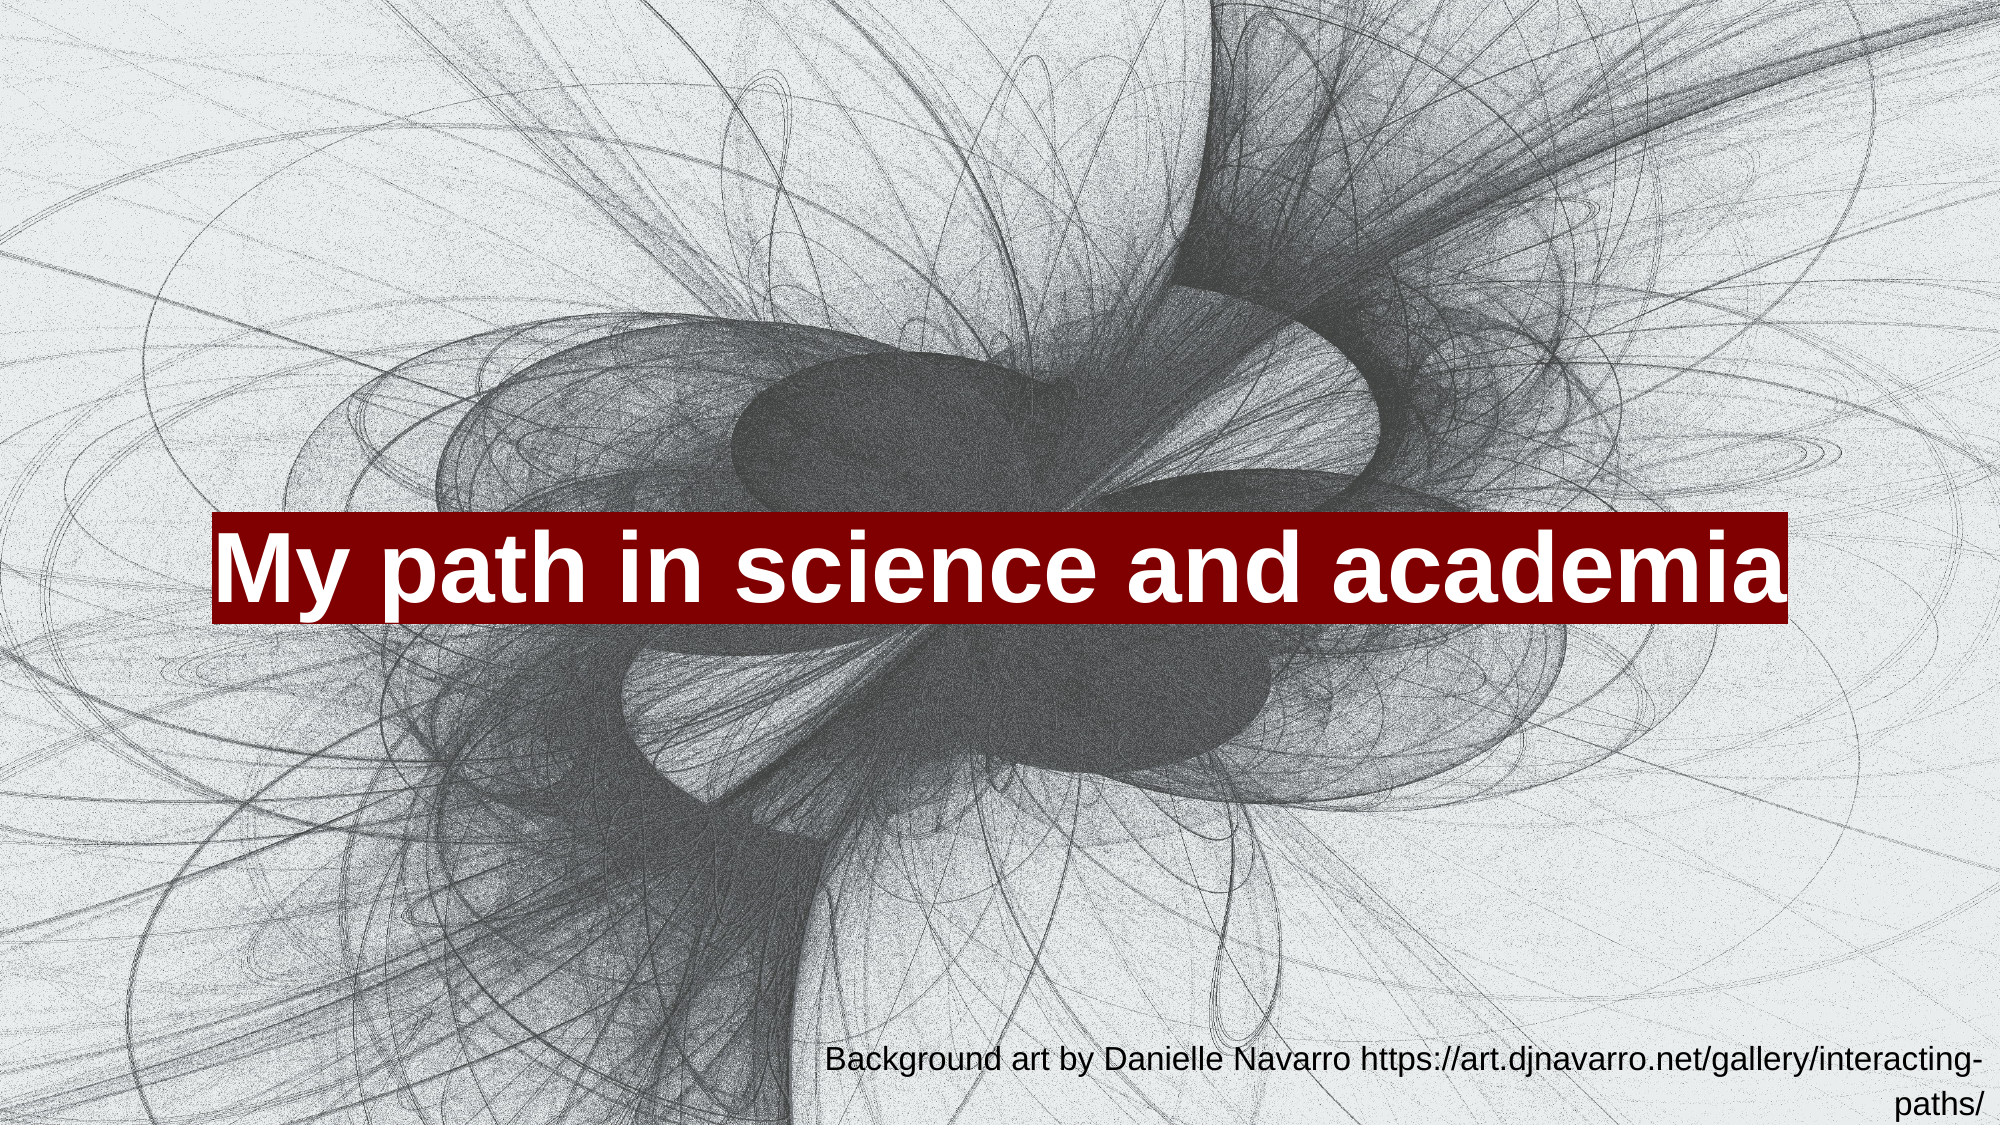

My path in science and academia
Background art by Danielle Navarro https://art.djnavarro.net/gallery/interacting-paths/